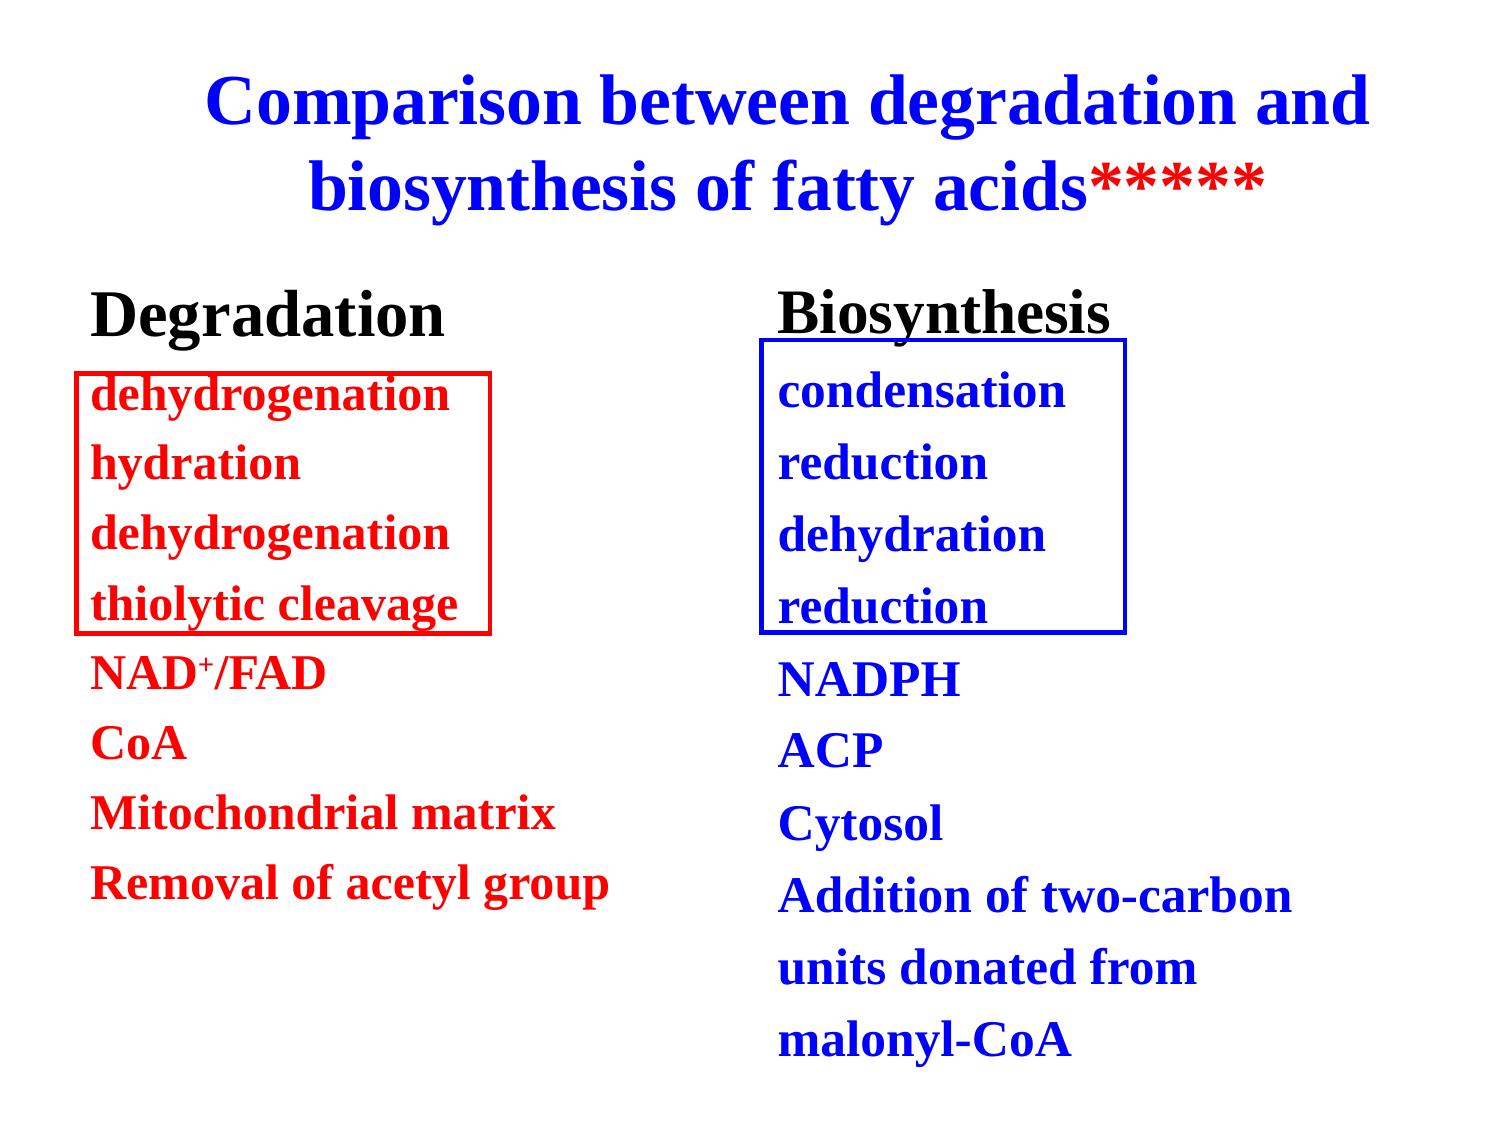

# Comparison between degradation and biosynthesis of fatty acids*****
Degradation
dehydrogenation
hydration
dehydrogenation
thiolytic cleavage
NAD+/FAD
CoA
Mitochondrial matrix
Removal of acetyl group

Biosynthesis
condensation
reduction
dehydration
reduction
NADPH
ACP
Cytosol
Addition of two-carbon
units donated from
malonyl-CoA